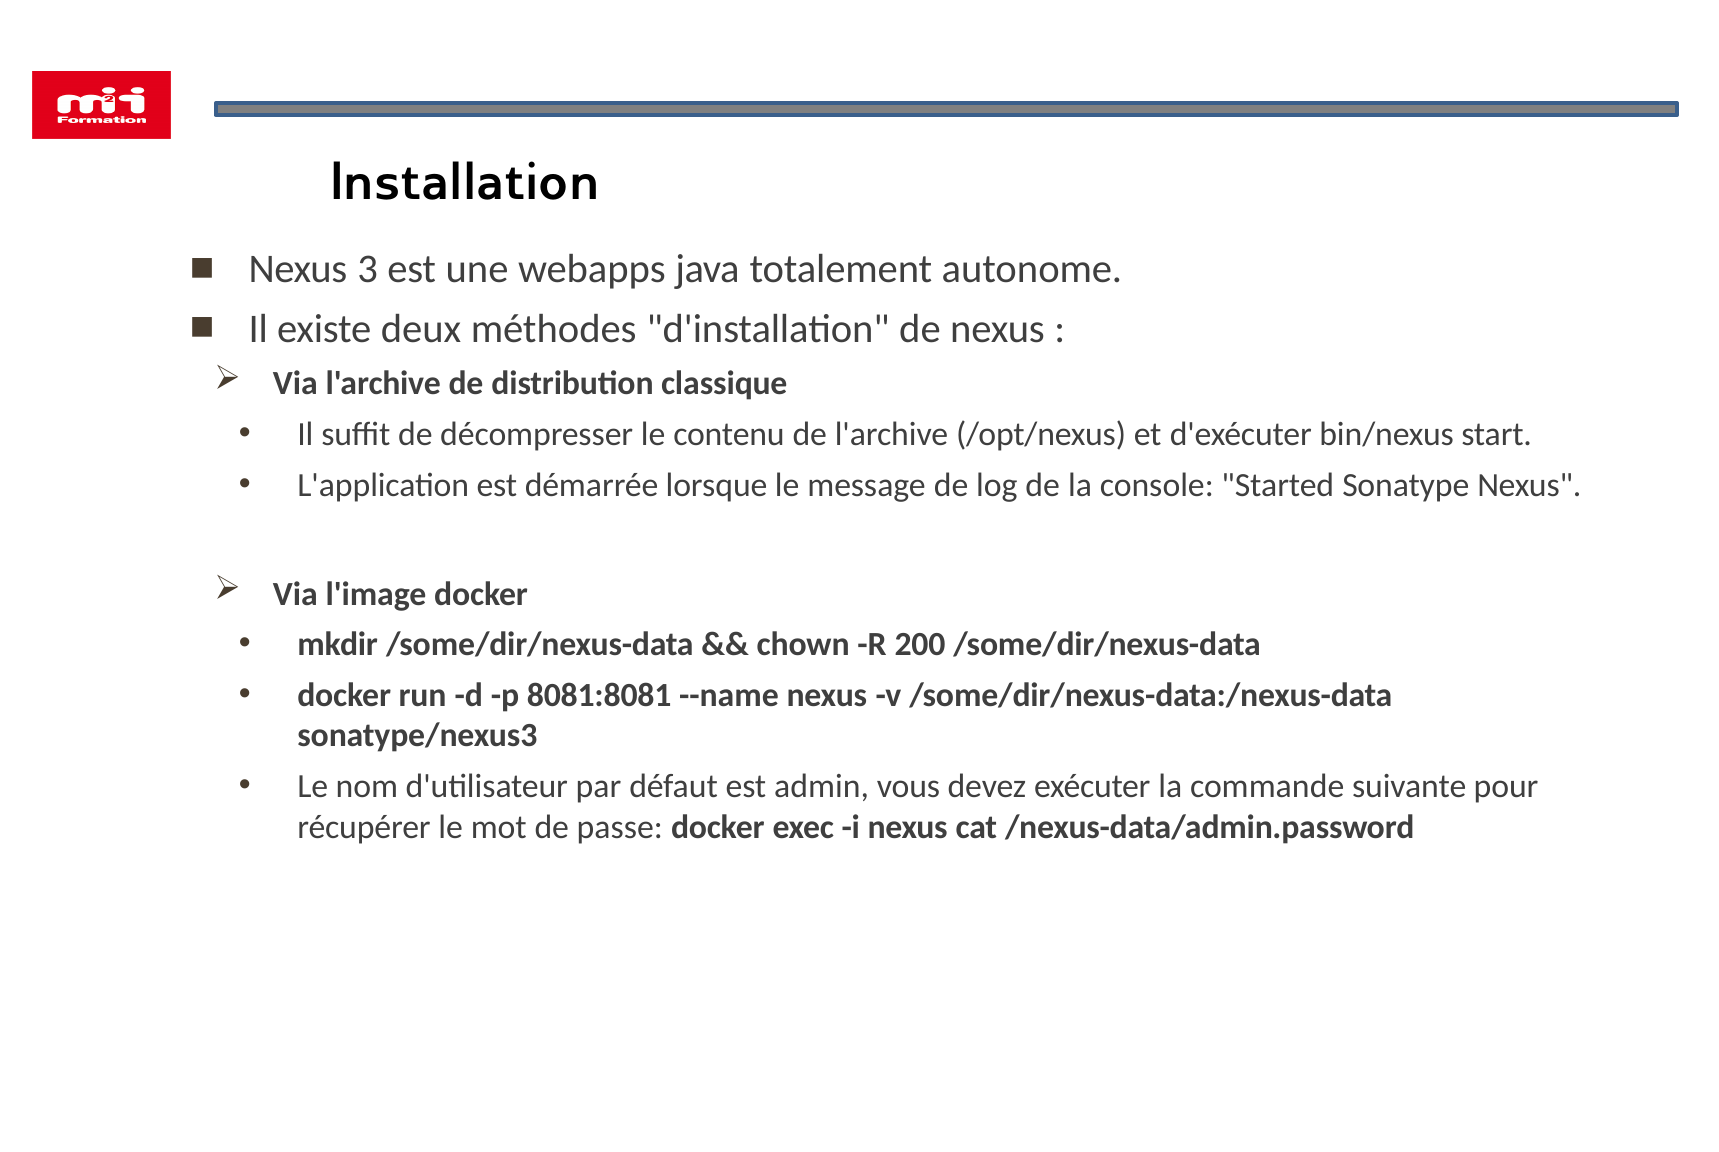

# Installation
Nexus 3 est une webapps java totalement autonome.
Il existe deux méthodes "d'installation" de nexus :
Via l'archive de distribution classique
Il suffit de décompresser le contenu de l'archive (/opt/nexus) et d'exécuter bin/nexus start.
L'application est démarrée lorsque le message de log de la console: "Started Sonatype Nexus".

Via l'image docker
mkdir /some/dir/nexus-data && chown -R 200 /some/dir/nexus-data
docker run -d -p 8081:8081 --name nexus -v /some/dir/nexus-data:/nexus-data  sonatype/nexus3
Le nom d'utilisateur par défaut est admin, vous devez exécuter la commande suivante pour  récupérer le mot de passe: docker exec -i nexus cat /nexus-data/admin.password
124